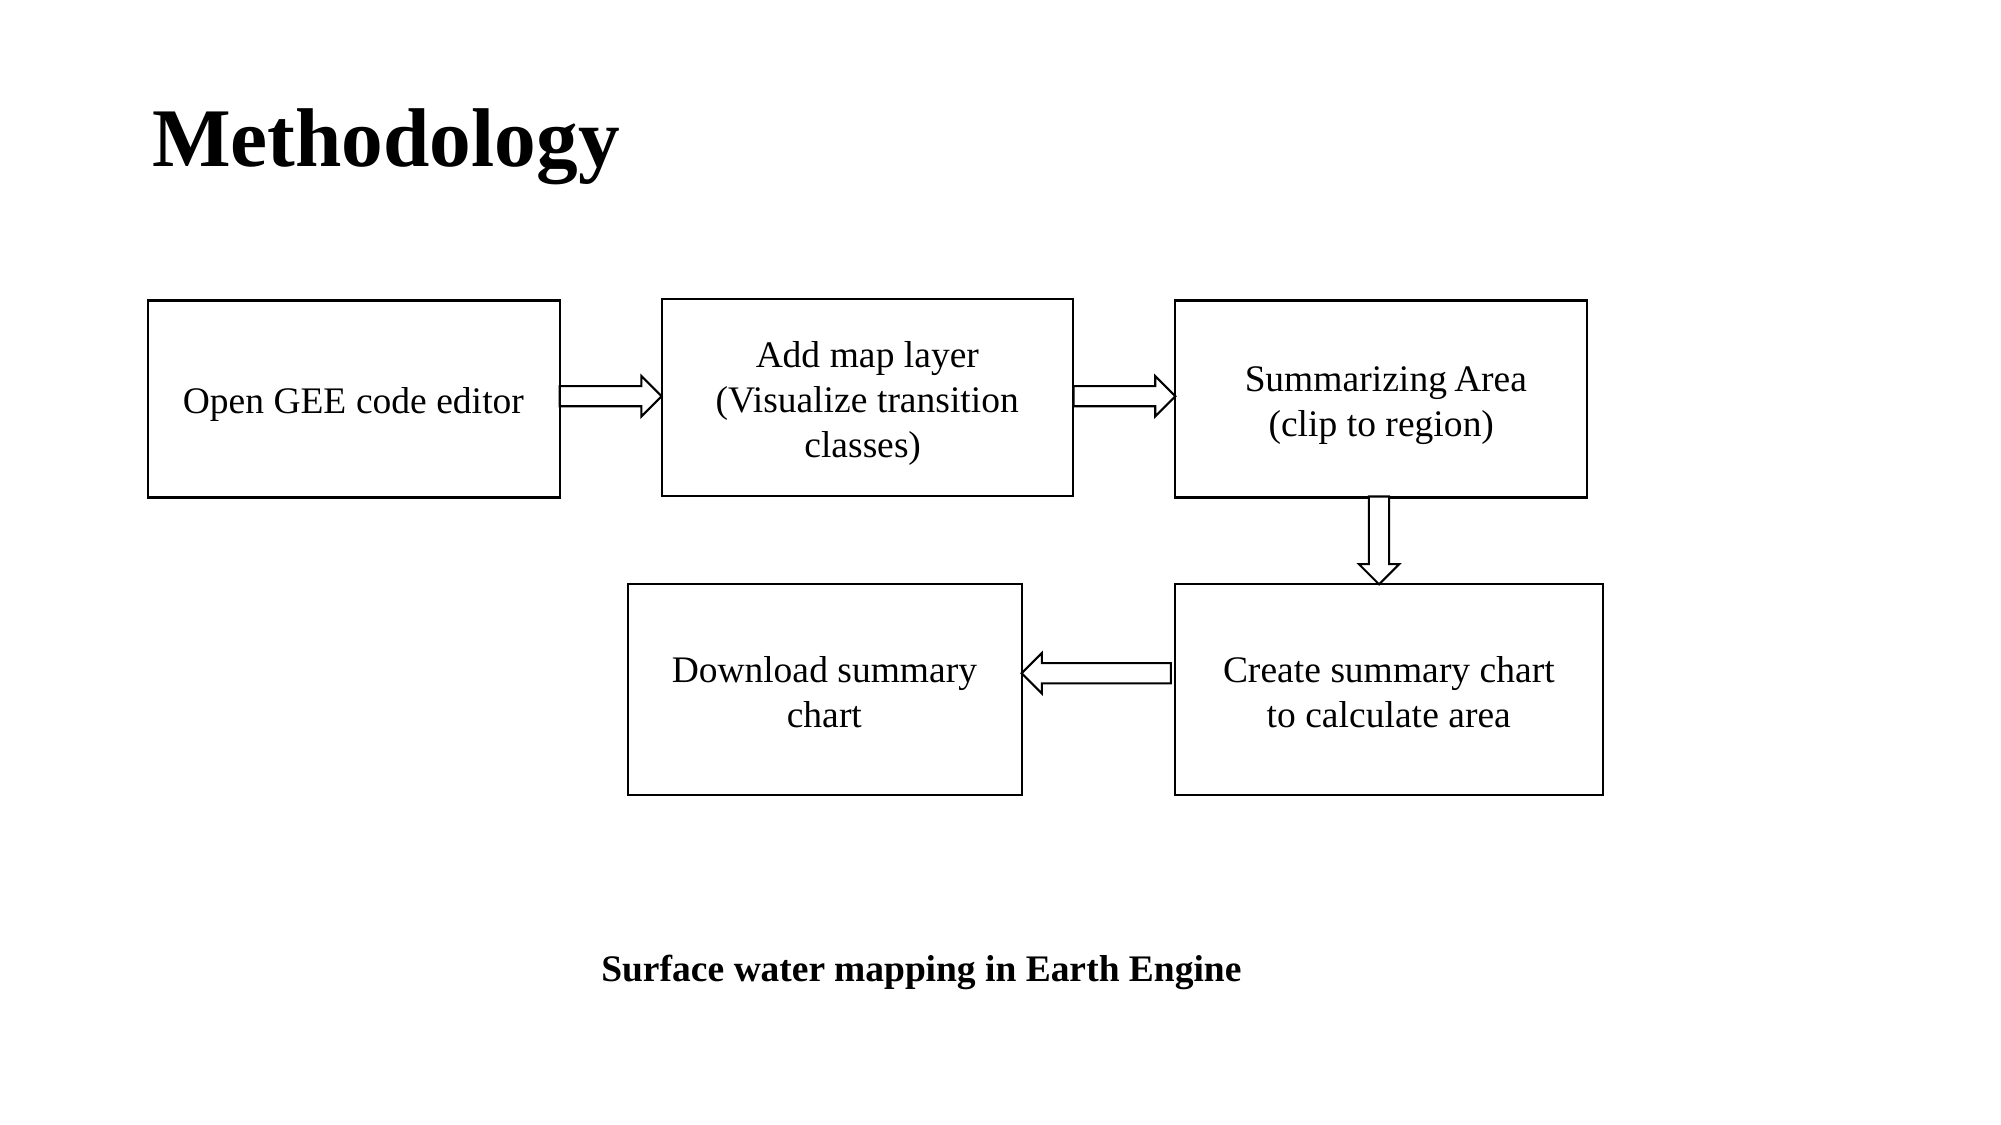

# Methodology

Add map layer
(Visualize transition classes)
Open GEE code editor
 Summarizing Area
(clip to region)

Download summary chart
Create summary chart
to calculate area

Surface water mapping in Earth Engine